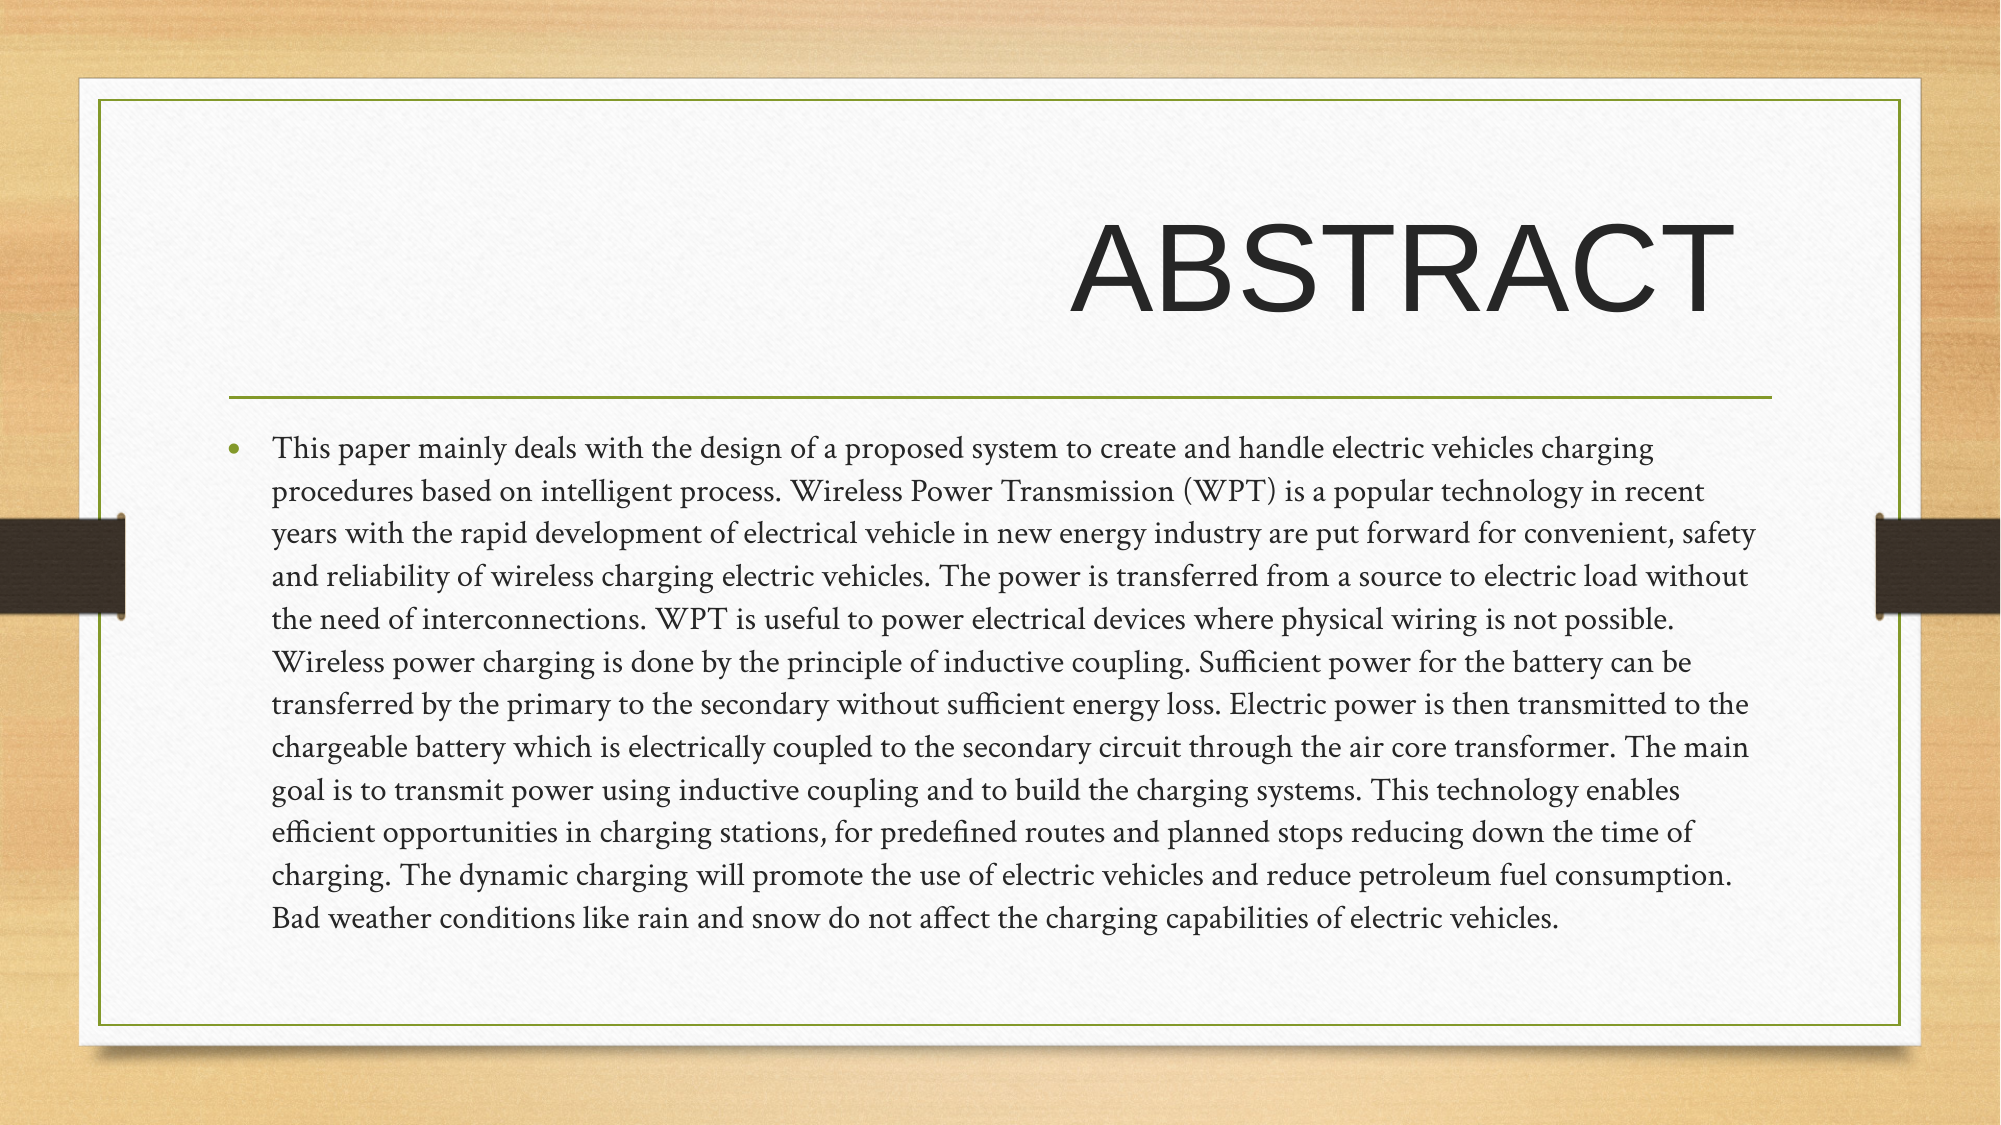

# ABSTRACT
This paper mainly deals with the design of a proposed system to create and handle electric vehicles charging procedures based on intelligent process. Wireless Power Transmission (WPT) is a popular technology in recent years with the rapid development of electrical vehicle in new energy industry are put forward for convenient, safety and reliability of wireless charging electric vehicles. The power is transferred from a source to electric load without the need of interconnections. WPT is useful to power electrical devices where physical wiring is not possible. Wireless power charging is done by the principle of inductive coupling. Sufficient power for the battery can be transferred by the primary to the secondary without sufficient energy loss. Electric power is then transmitted to the chargeable battery which is electrically coupled to the secondary circuit through the air core transformer. The main goal is to transmit power using inductive coupling and to build the charging systems. This technology enables efficient opportunities in charging stations, for predefined routes and planned stops reducing down the time of charging. The dynamic charging will promote the use of electric vehicles and reduce petroleum fuel consumption. Bad weather conditions like rain and snow do not affect the charging capabilities of electric vehicles.